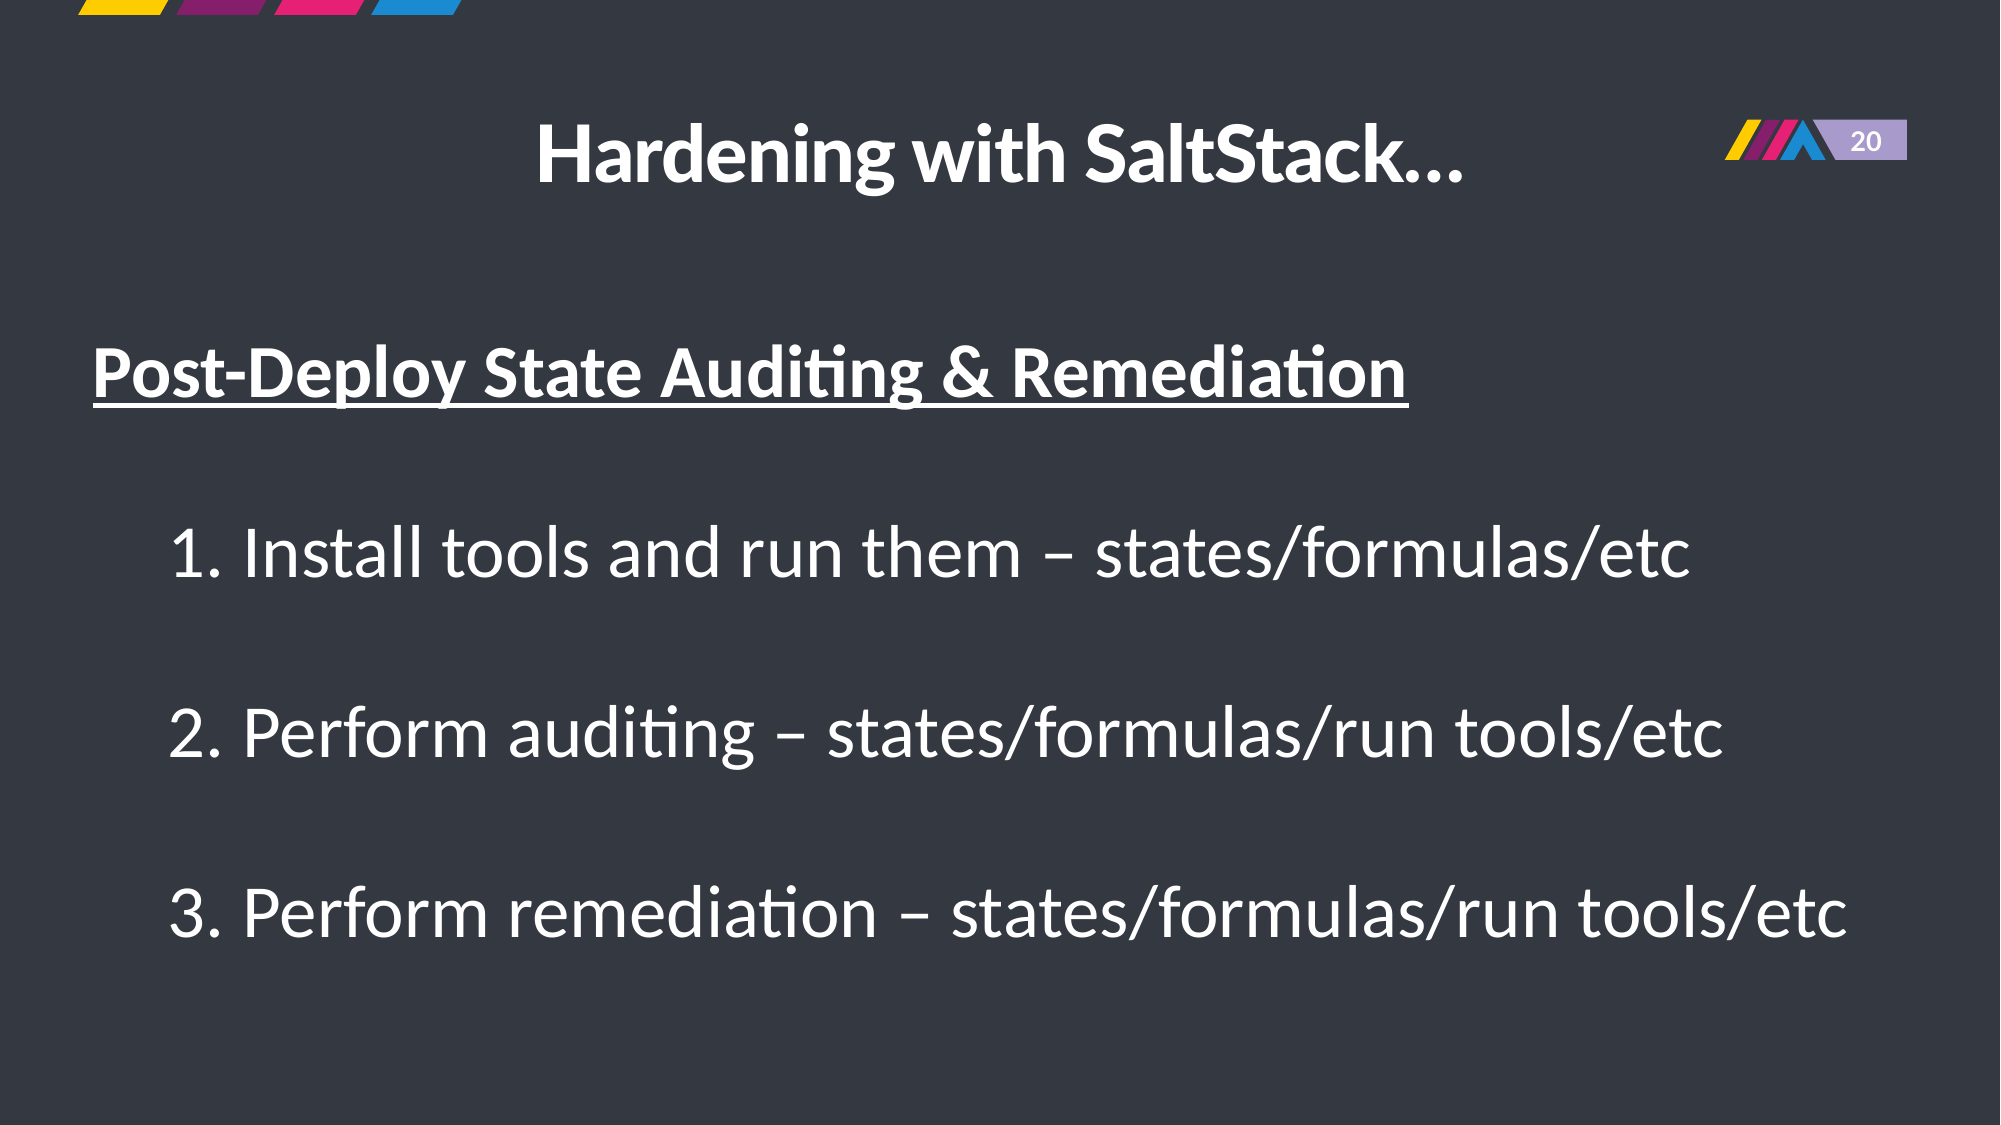

# Hardening with SaltStack…
Post-Deploy State Auditing & Remediation

Install tools and run them – states/formulas/etc

Perform auditing – states/formulas/run tools/etc

Perform remediation – states/formulas/run tools/etc